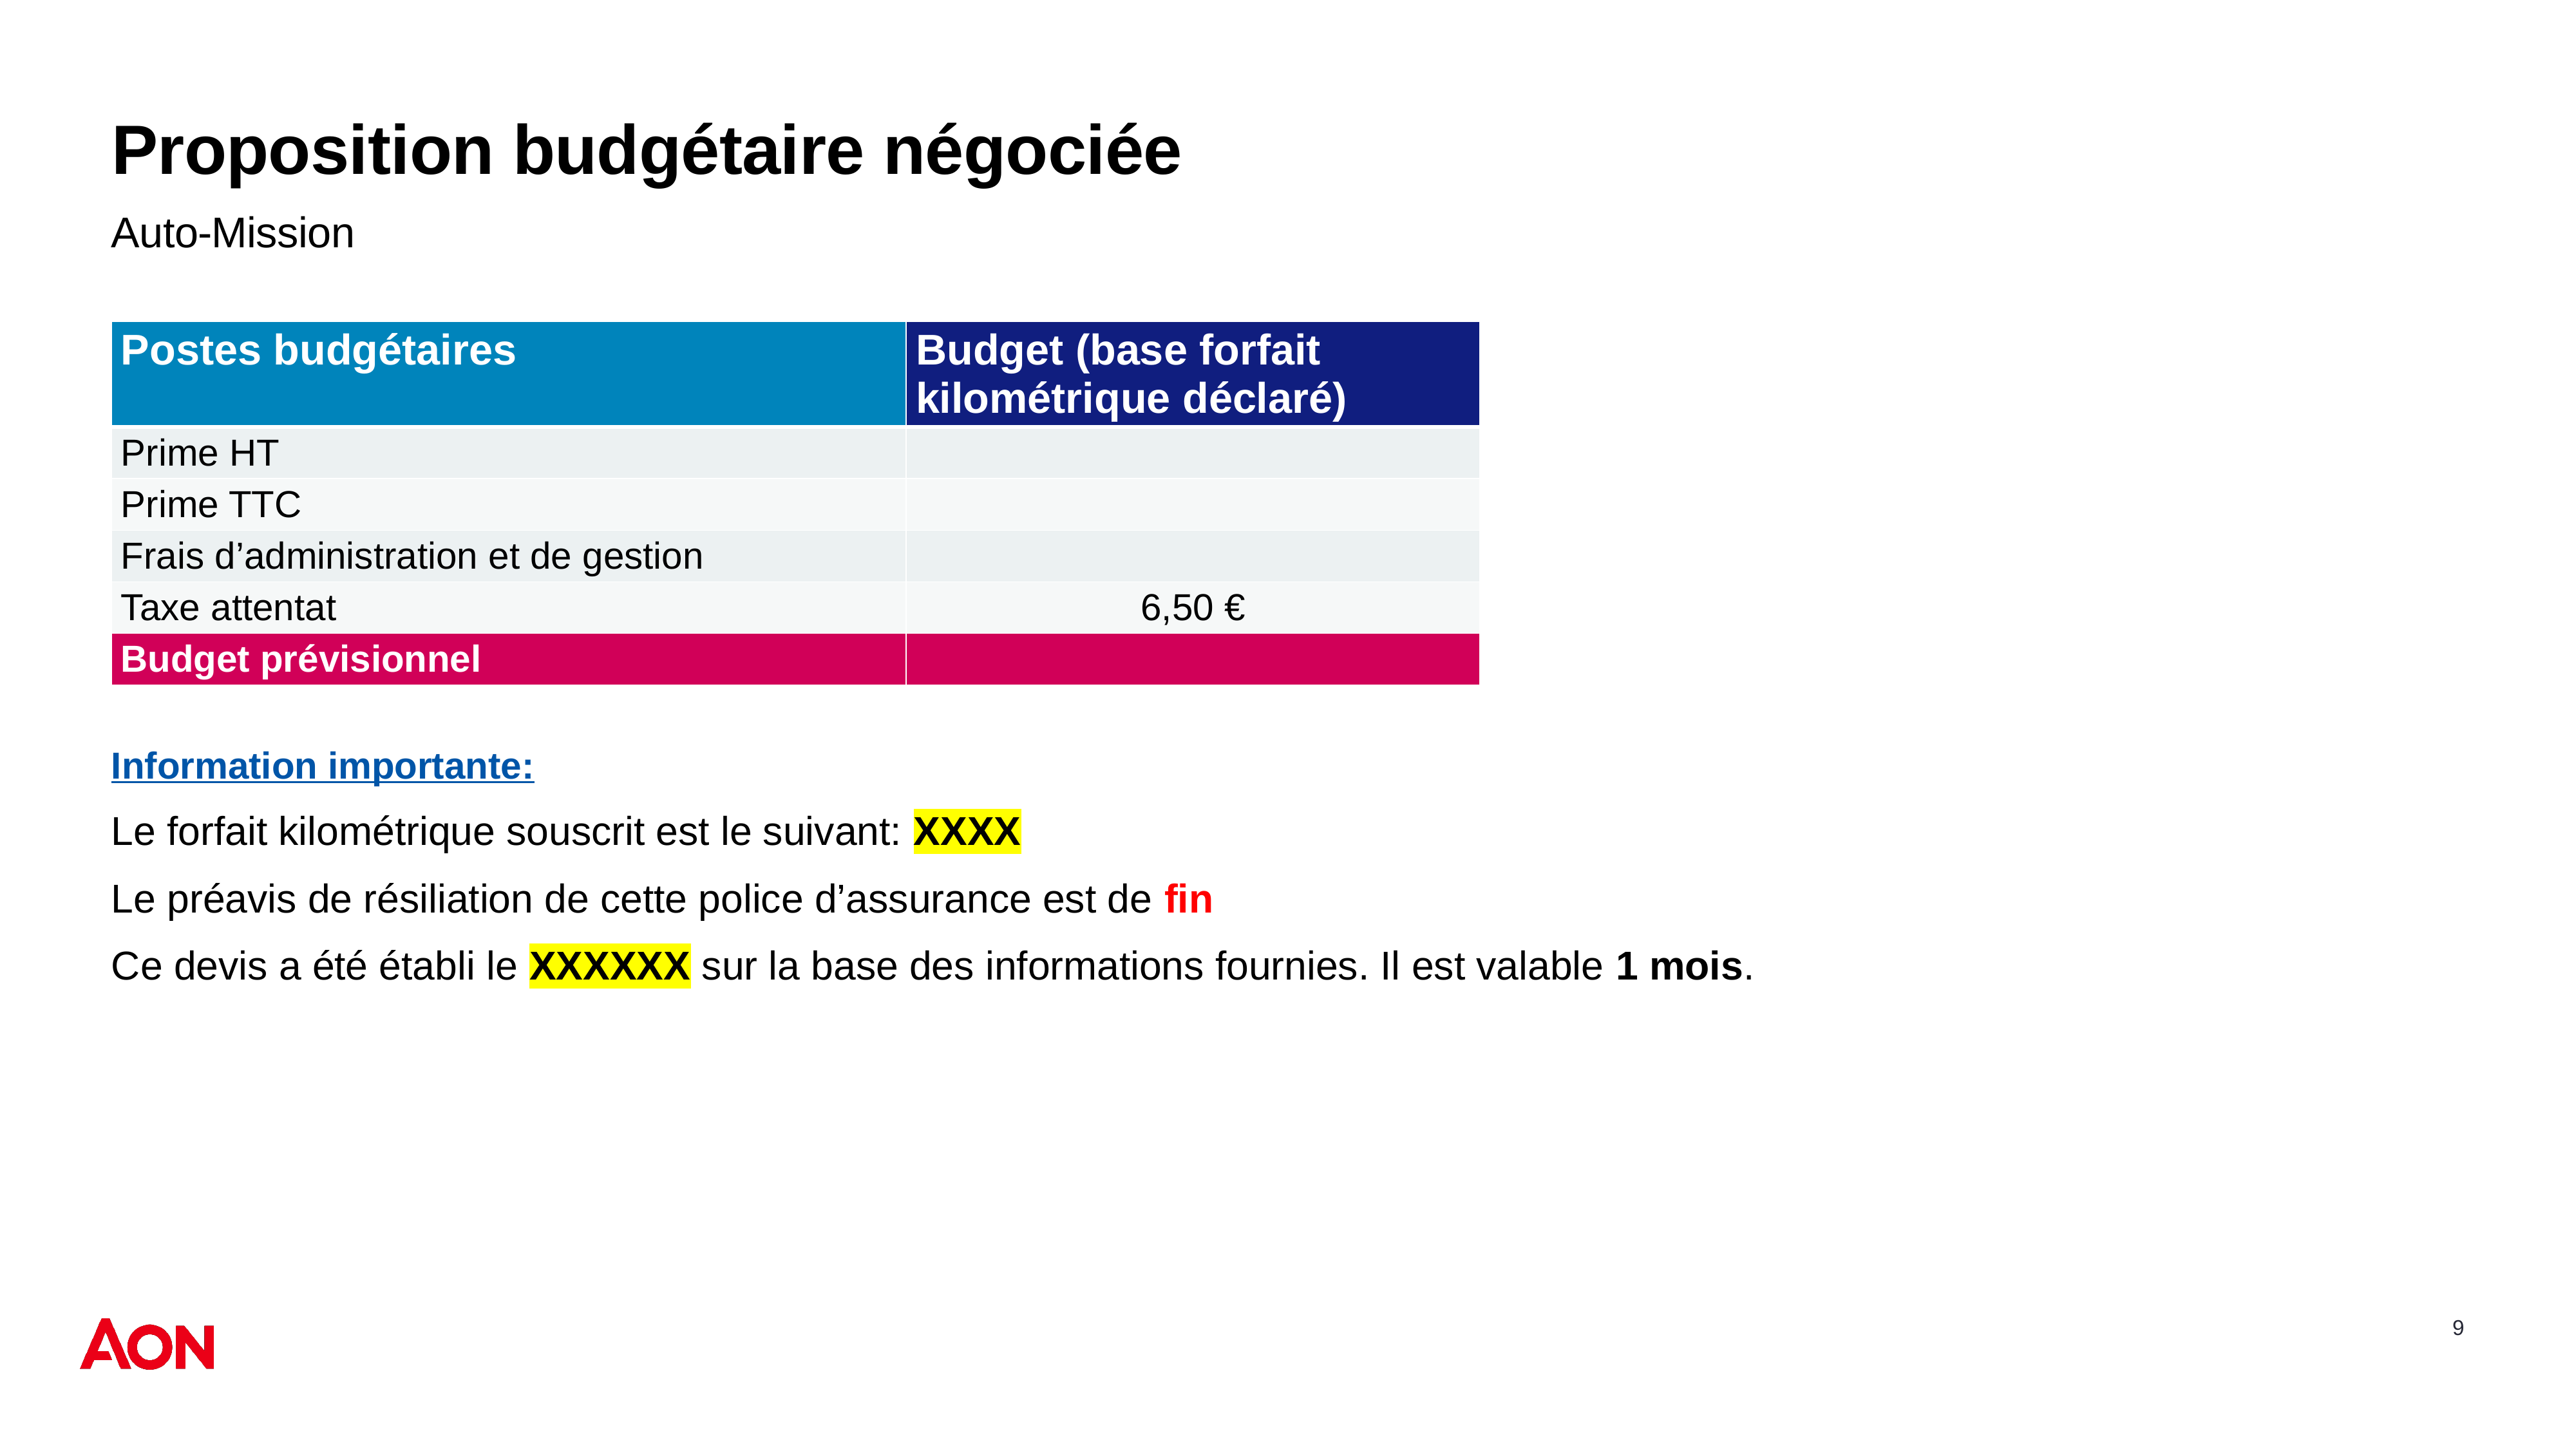

# Proposition budgétaire négociée
Auto-Mission
| Postes budgétaires | Budget (base forfait kilométrique déclaré) |
| --- | --- |
| Prime HT |  |
| Prime TTC |  |
| Frais d’administration et de gestion |  |
| Taxe attentat | 6,50 € |
| Budget prévisionnel |  |
Information importante:
Le forfait kilométrique souscrit est le suivant: XXXX
Le préavis de résiliation de cette police d’assurance est de fin
Ce devis a été établi le XXXXXX sur la base des informations fournies. Il est valable 1 mois.
9